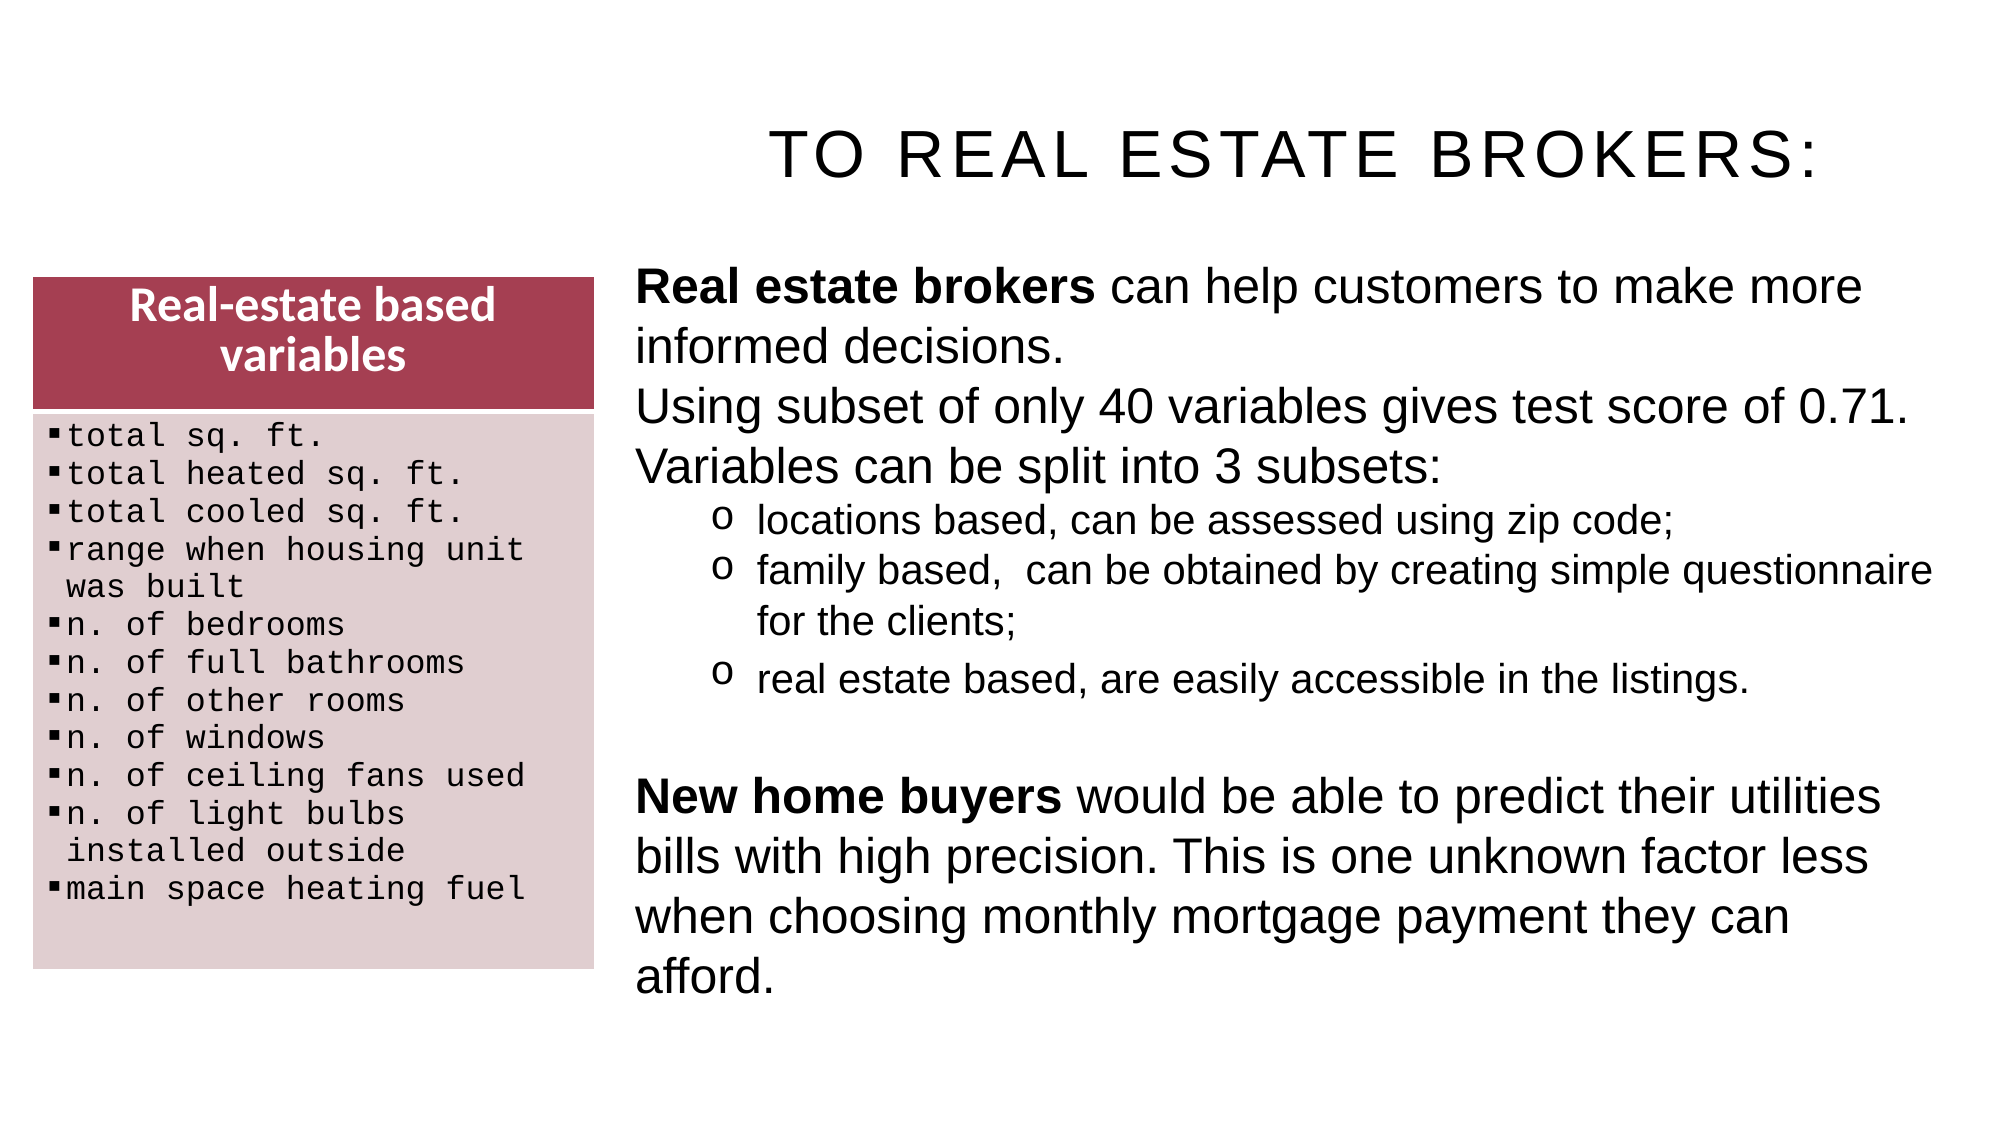

# to real estate brokers:

Real estate brokers can help customers to make more informed decisions.
Using subset of only 40 variables gives test score of 0.71.
Variables can be split into 3 subsets:
locations based, can be assessed using zip code;
family based,  can be obtained by creating simple questionnaire for the clients;
real estate based, are easily accessible in the listings.

New home buyers would be able to predict their utilities bills with high precision. This is one unknown factor less when choosing monthly mortgage payment they can afford.
| Real-estate based variables |
| --- |
| total sq. ft.   total heated sq. ft. total cooled sq. ft. range when housing unit was built   n. of bedrooms   n. of full bathrooms   n. of other rooms   n. of windows   n. of ceiling fans used  n. of light bulbs installed outside main space heating fuel |

12